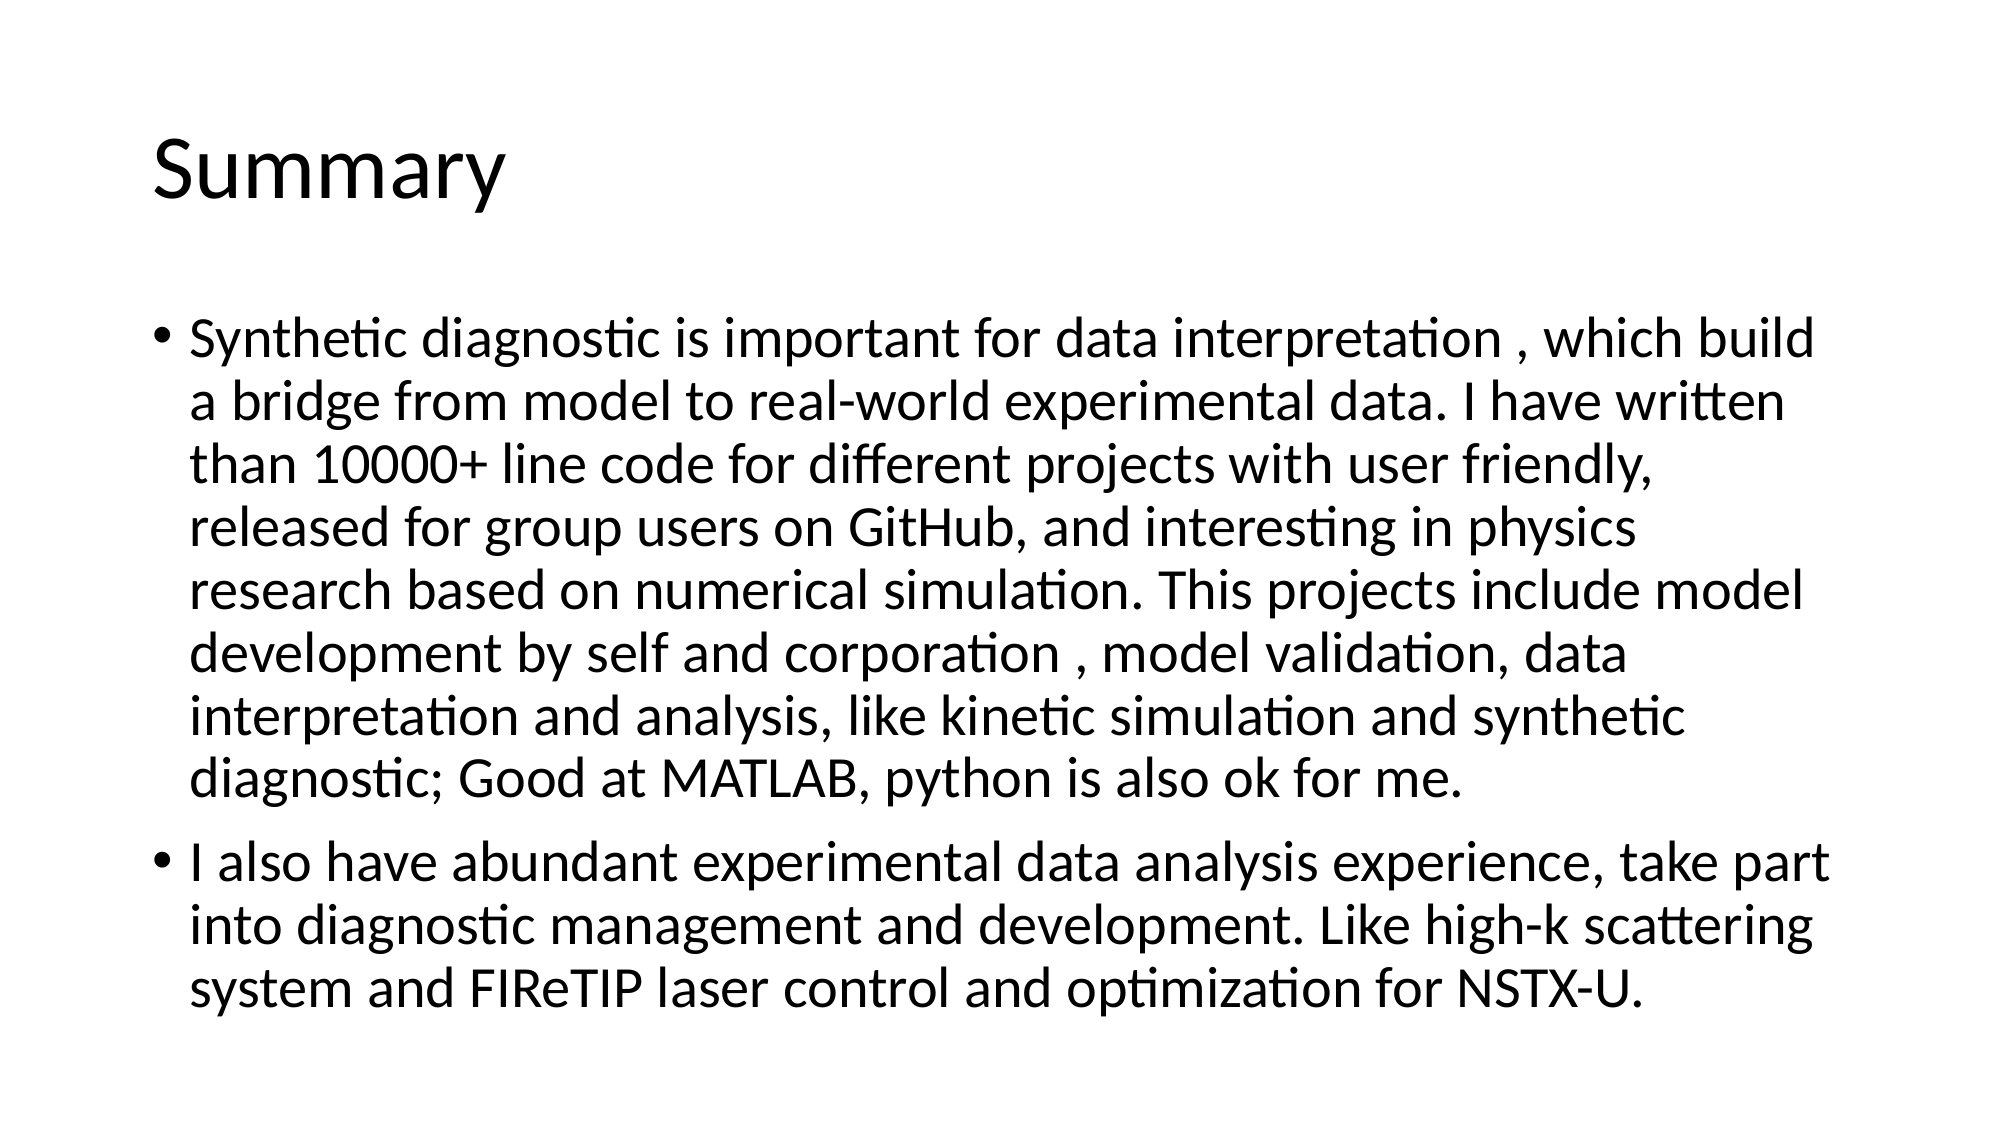

# Summary
Synthetic diagnostic is important for data interpretation , which build a bridge from model to real-world experimental data. I have written than 10000+ line code for different projects with user friendly, released for group users on GitHub, and interesting in physics research based on numerical simulation. This projects include model development by self and corporation , model validation, data interpretation and analysis, like kinetic simulation and synthetic diagnostic; Good at MATLAB, python is also ok for me.
I also have abundant experimental data analysis experience, take part into diagnostic management and development. Like high-k scattering system and FIReTIP laser control and optimization for NSTX-U.